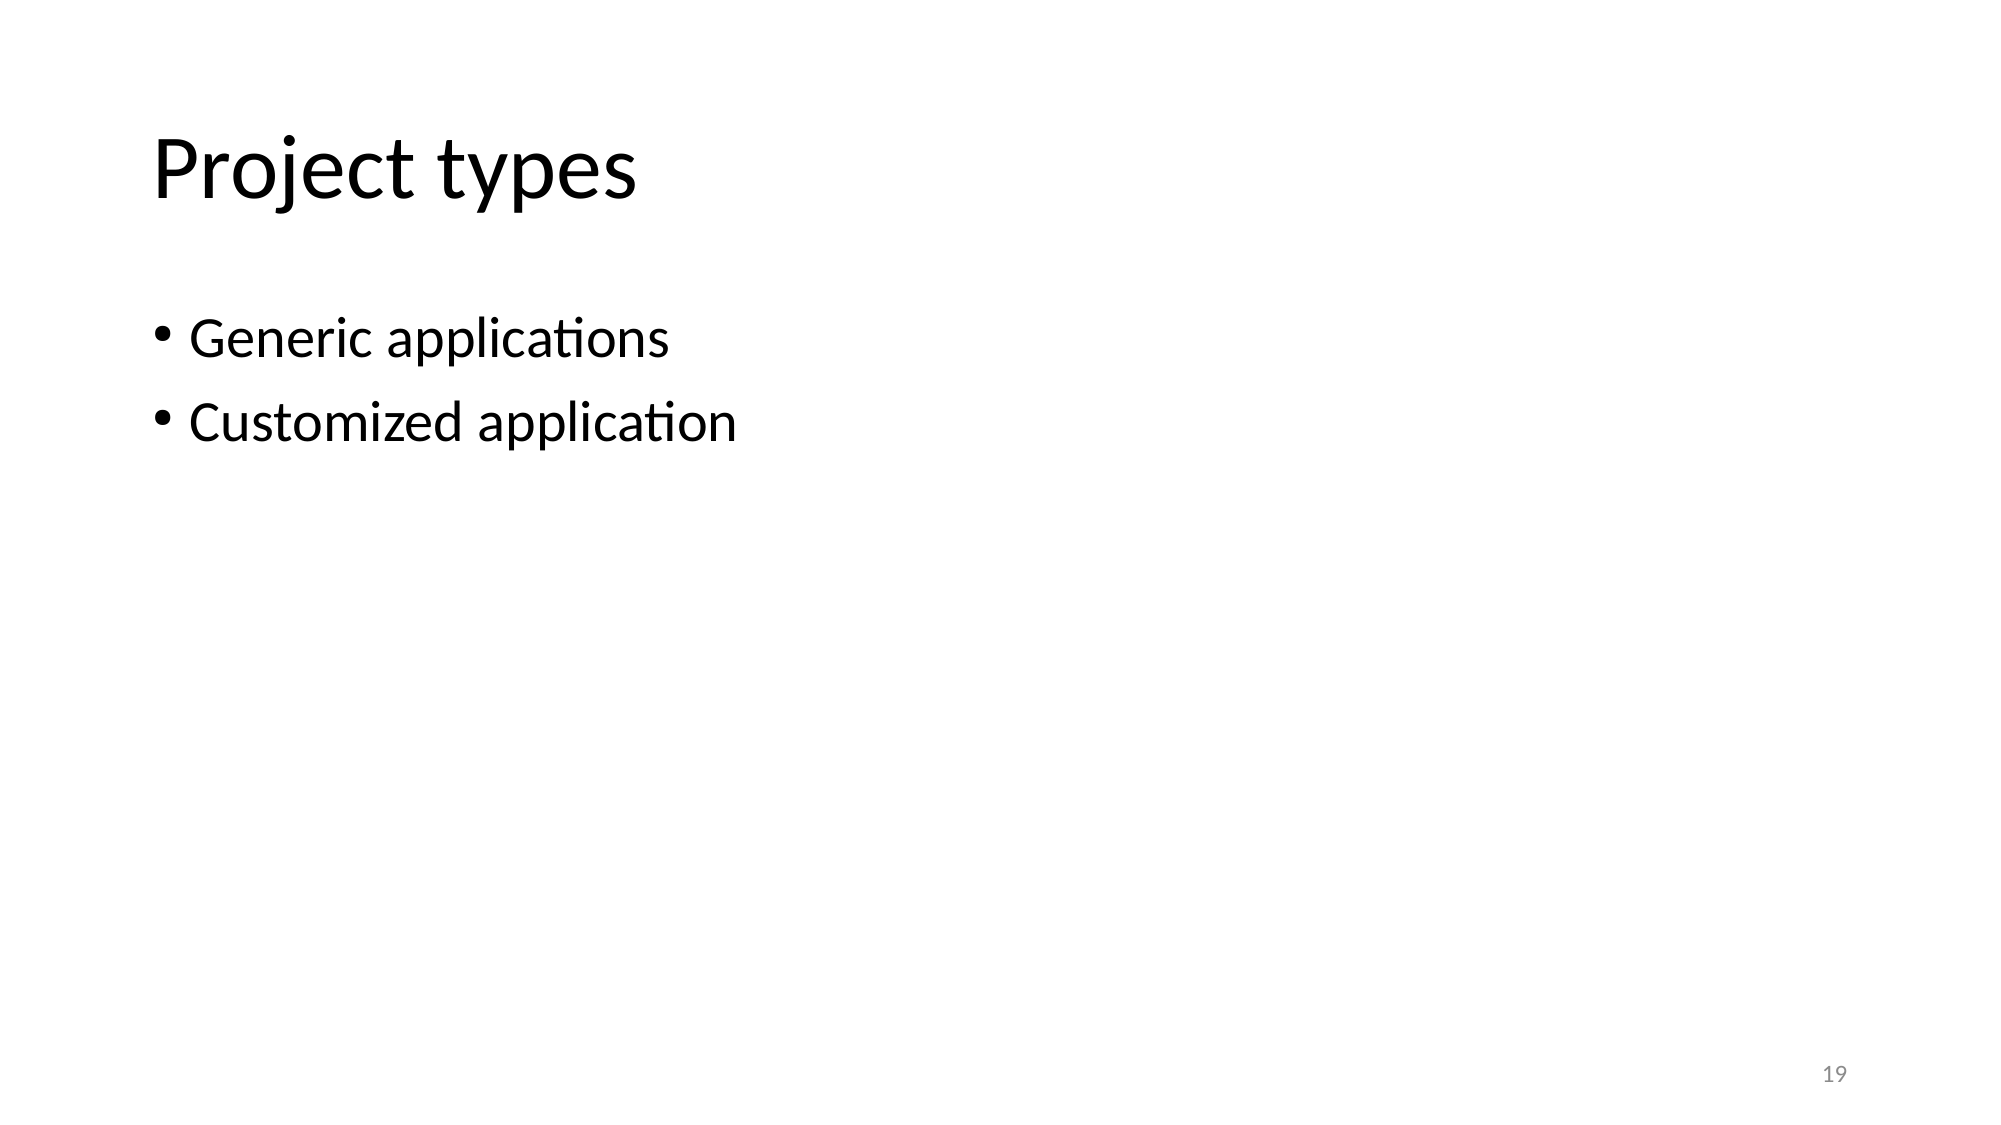

Project types
Generic applications
Customized application
19